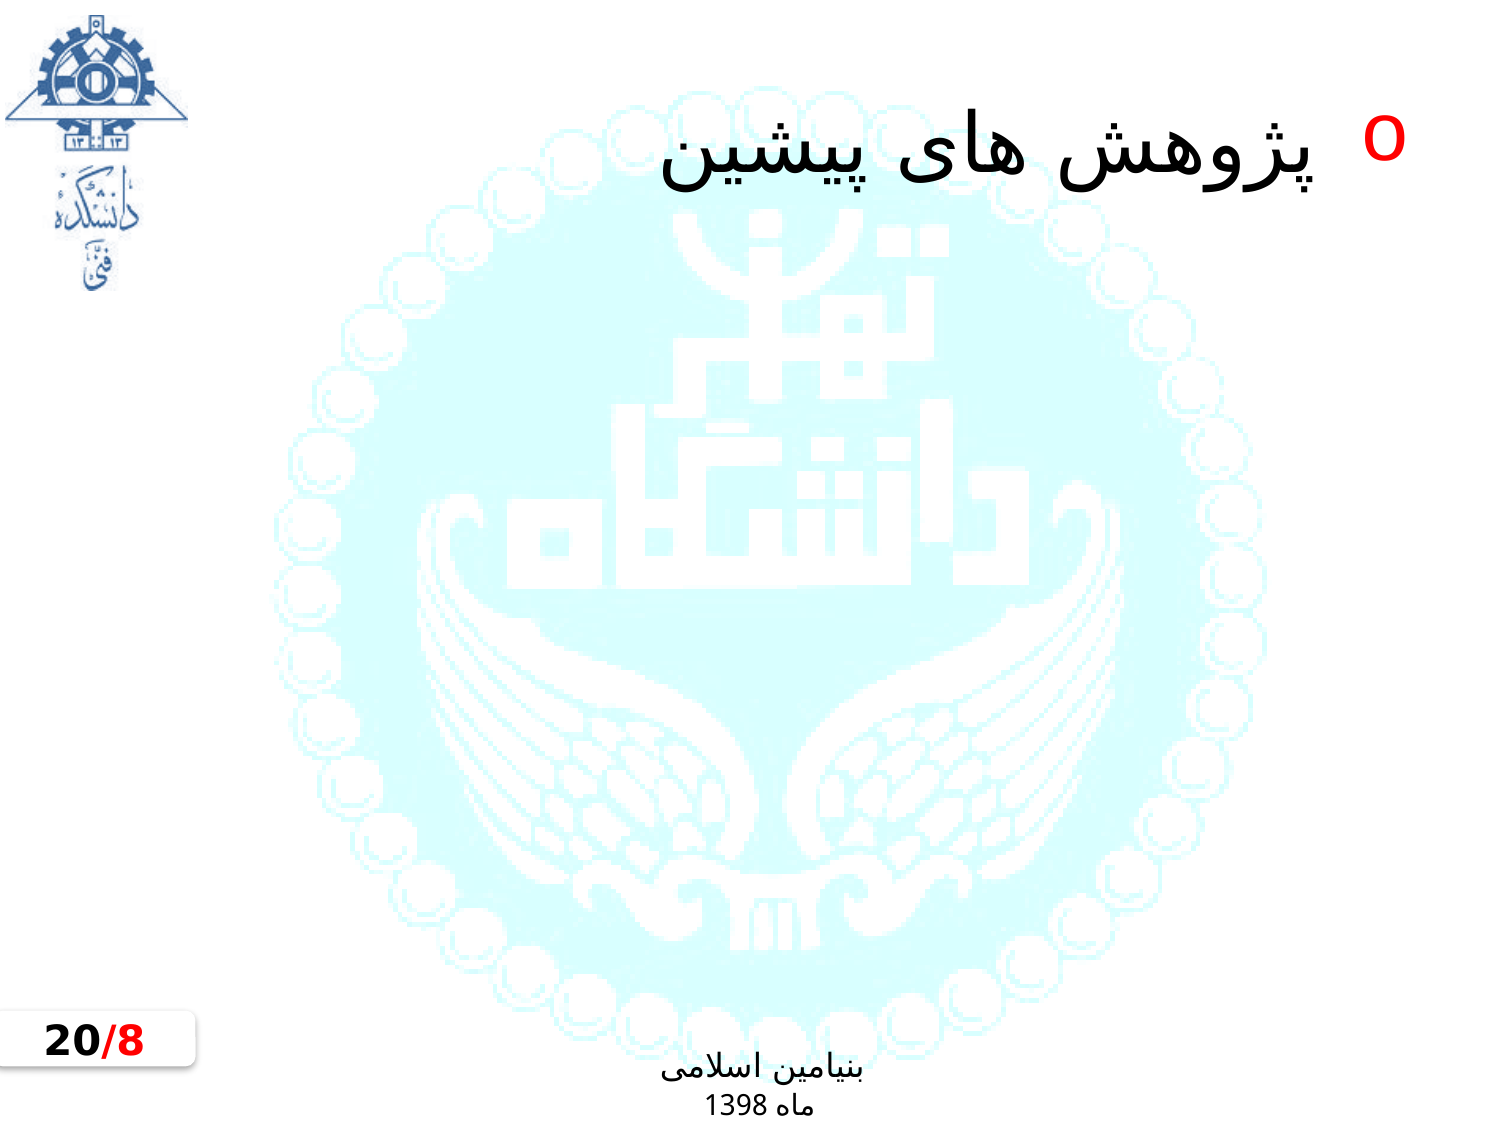

# پژوهش های پیشین

8/20
بنیامین اسلامی
ماه 1398